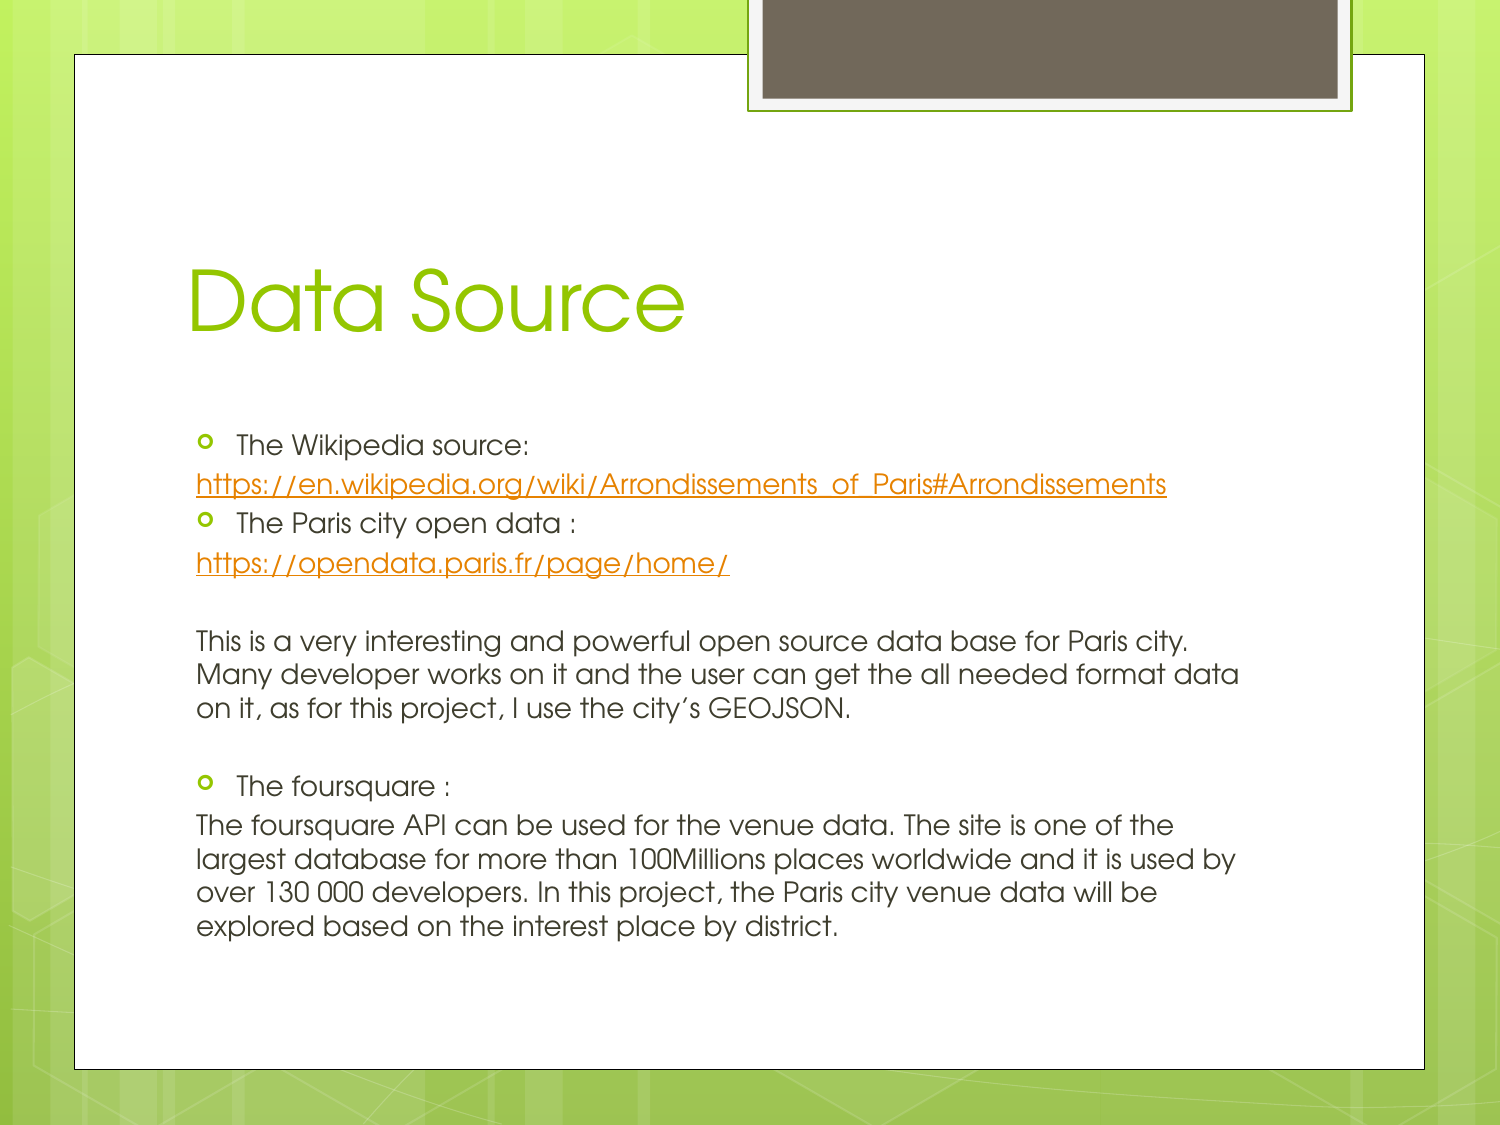

# Data Source

The Wikipedia source:
https://en.wikipedia.org/wiki/Arrondissements_of_Paris#Arrondissements
The Paris city open data :
https://opendata.paris.fr/page/home/

This is a very interesting and powerful open source data base for Paris city. Many developer works on it and the user can get the all needed format data on it, as for this project, I use the city’s GEOJSON.

The foursquare :
The foursquare API can be used for the venue data. The site is one of the largest database for more than 100Millions places worldwide and it is used by over 130 000 developers. In this project, the Paris city venue data will be explored based on the interest place by district.